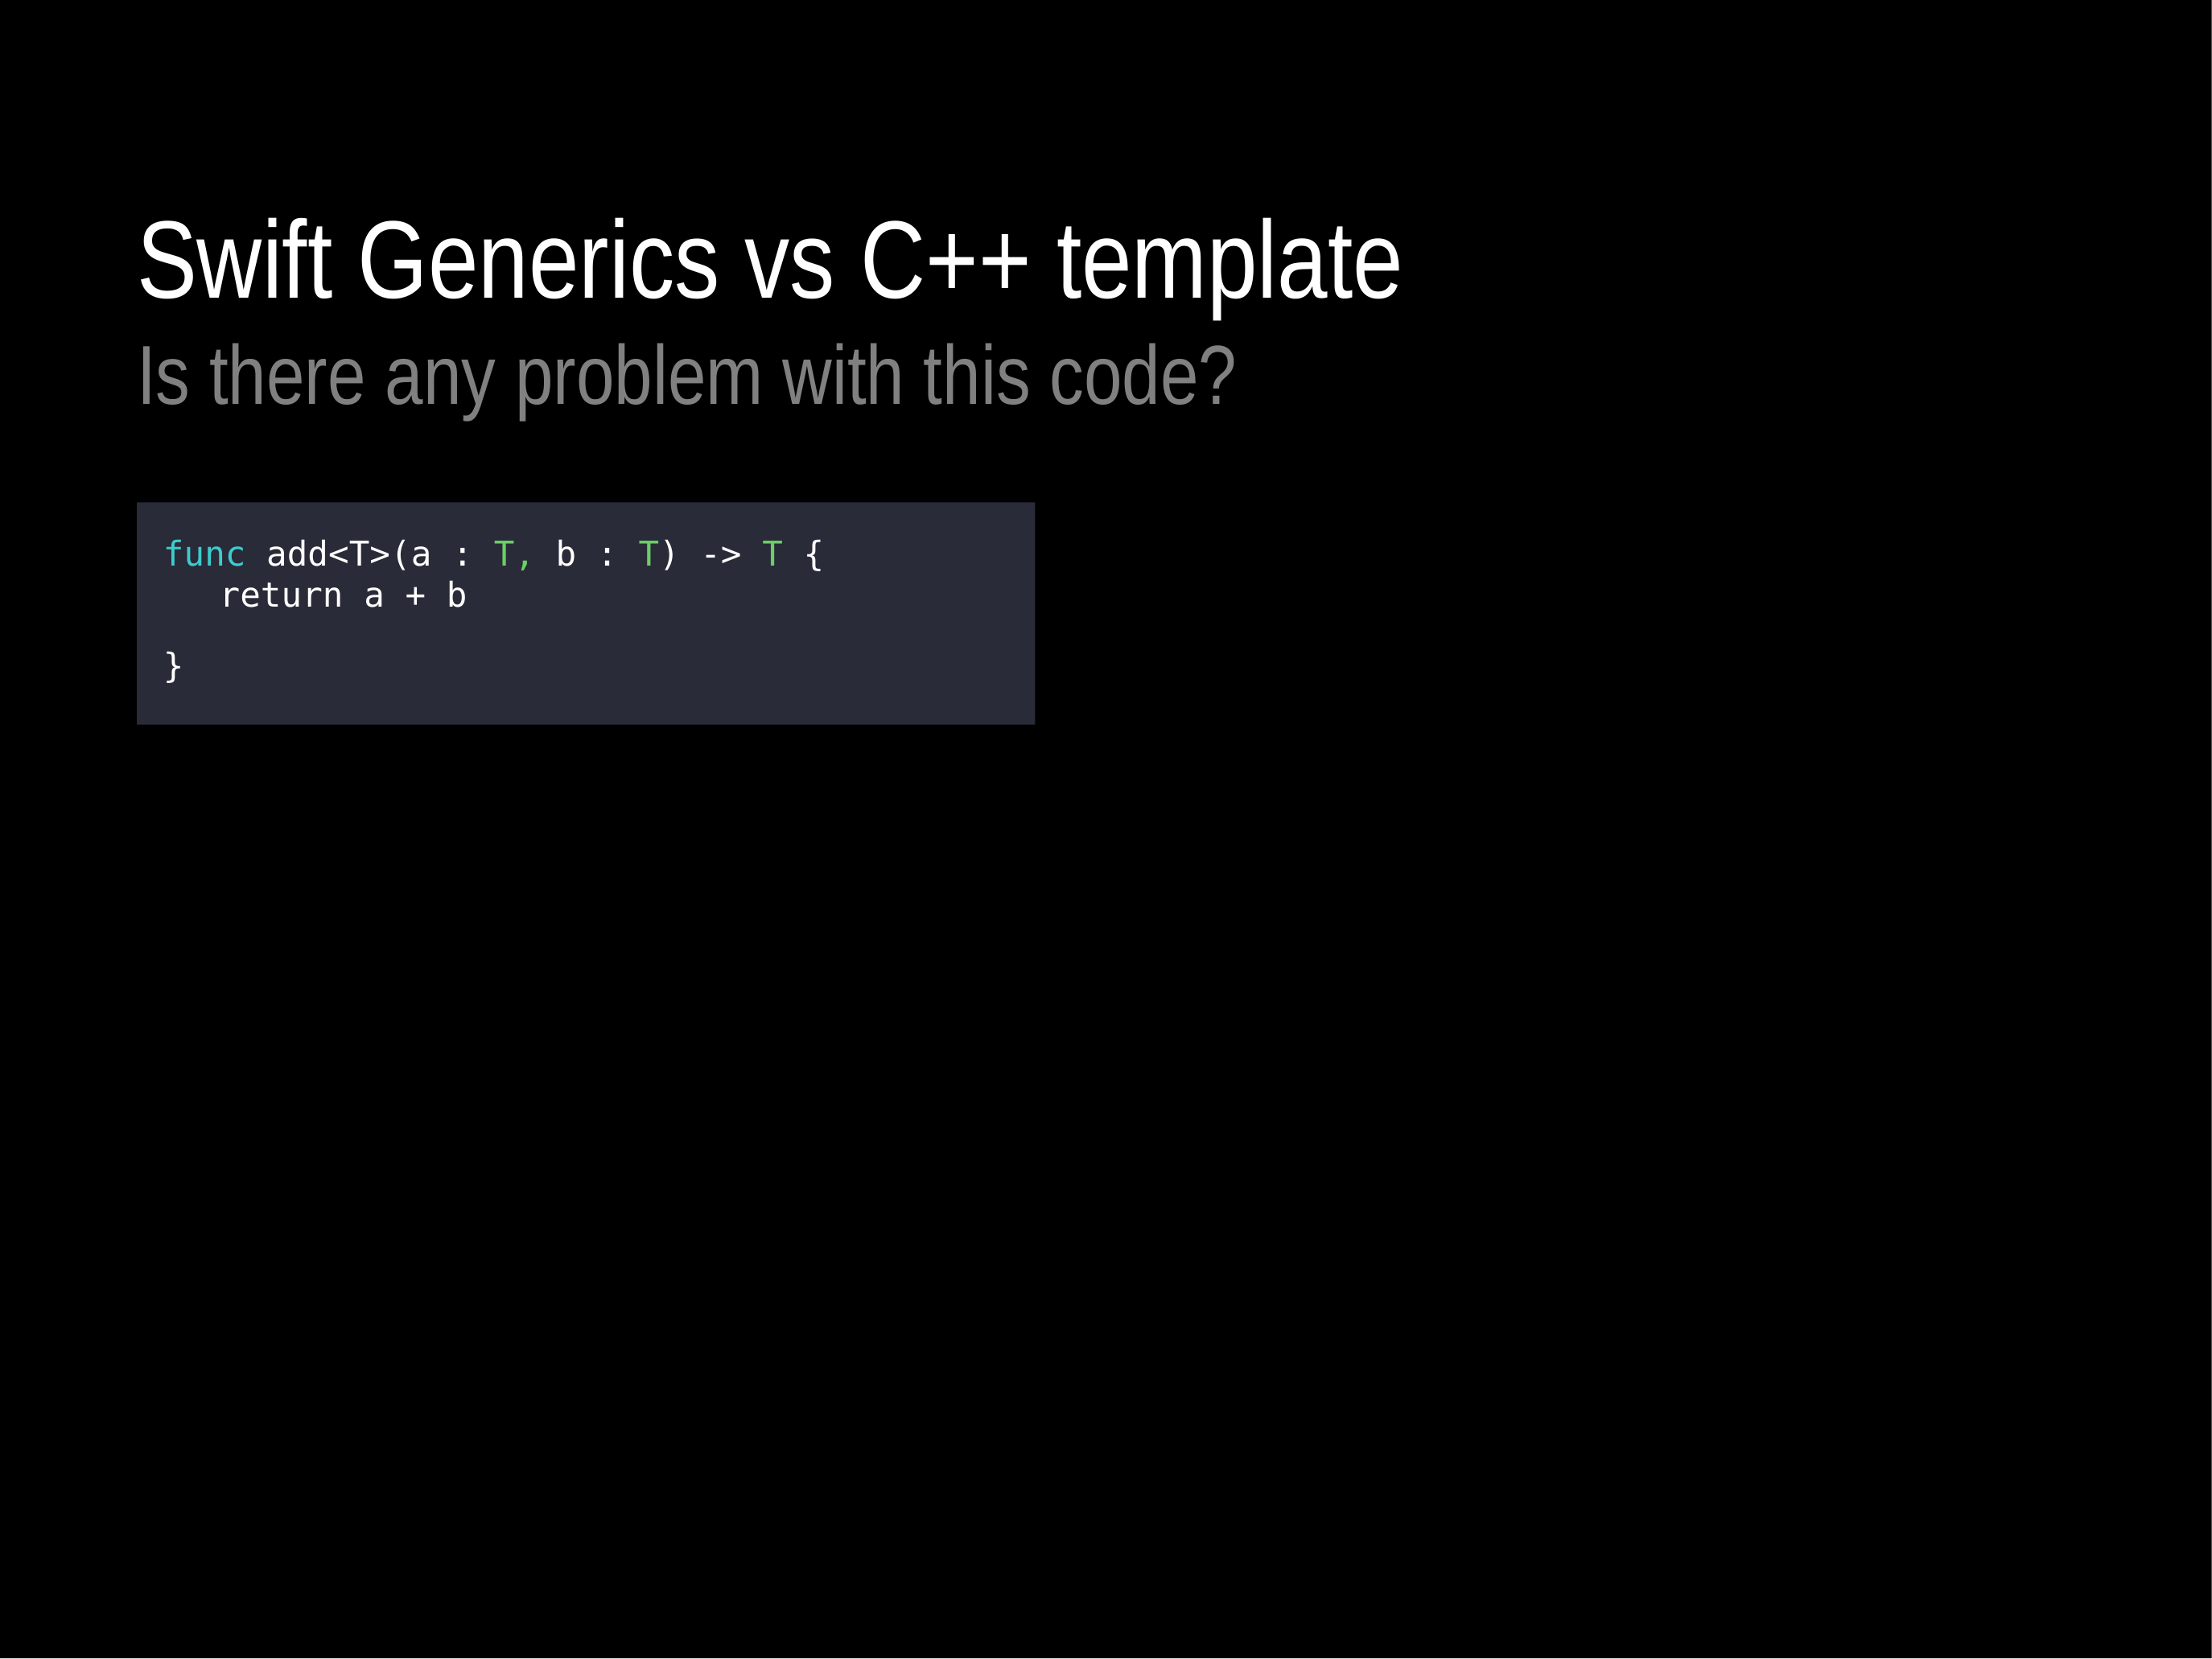

# Swift Generics vs C++ template Is there any problem with this code?
func add<T>(a : T, b : T) -> T {
    return a + b
}